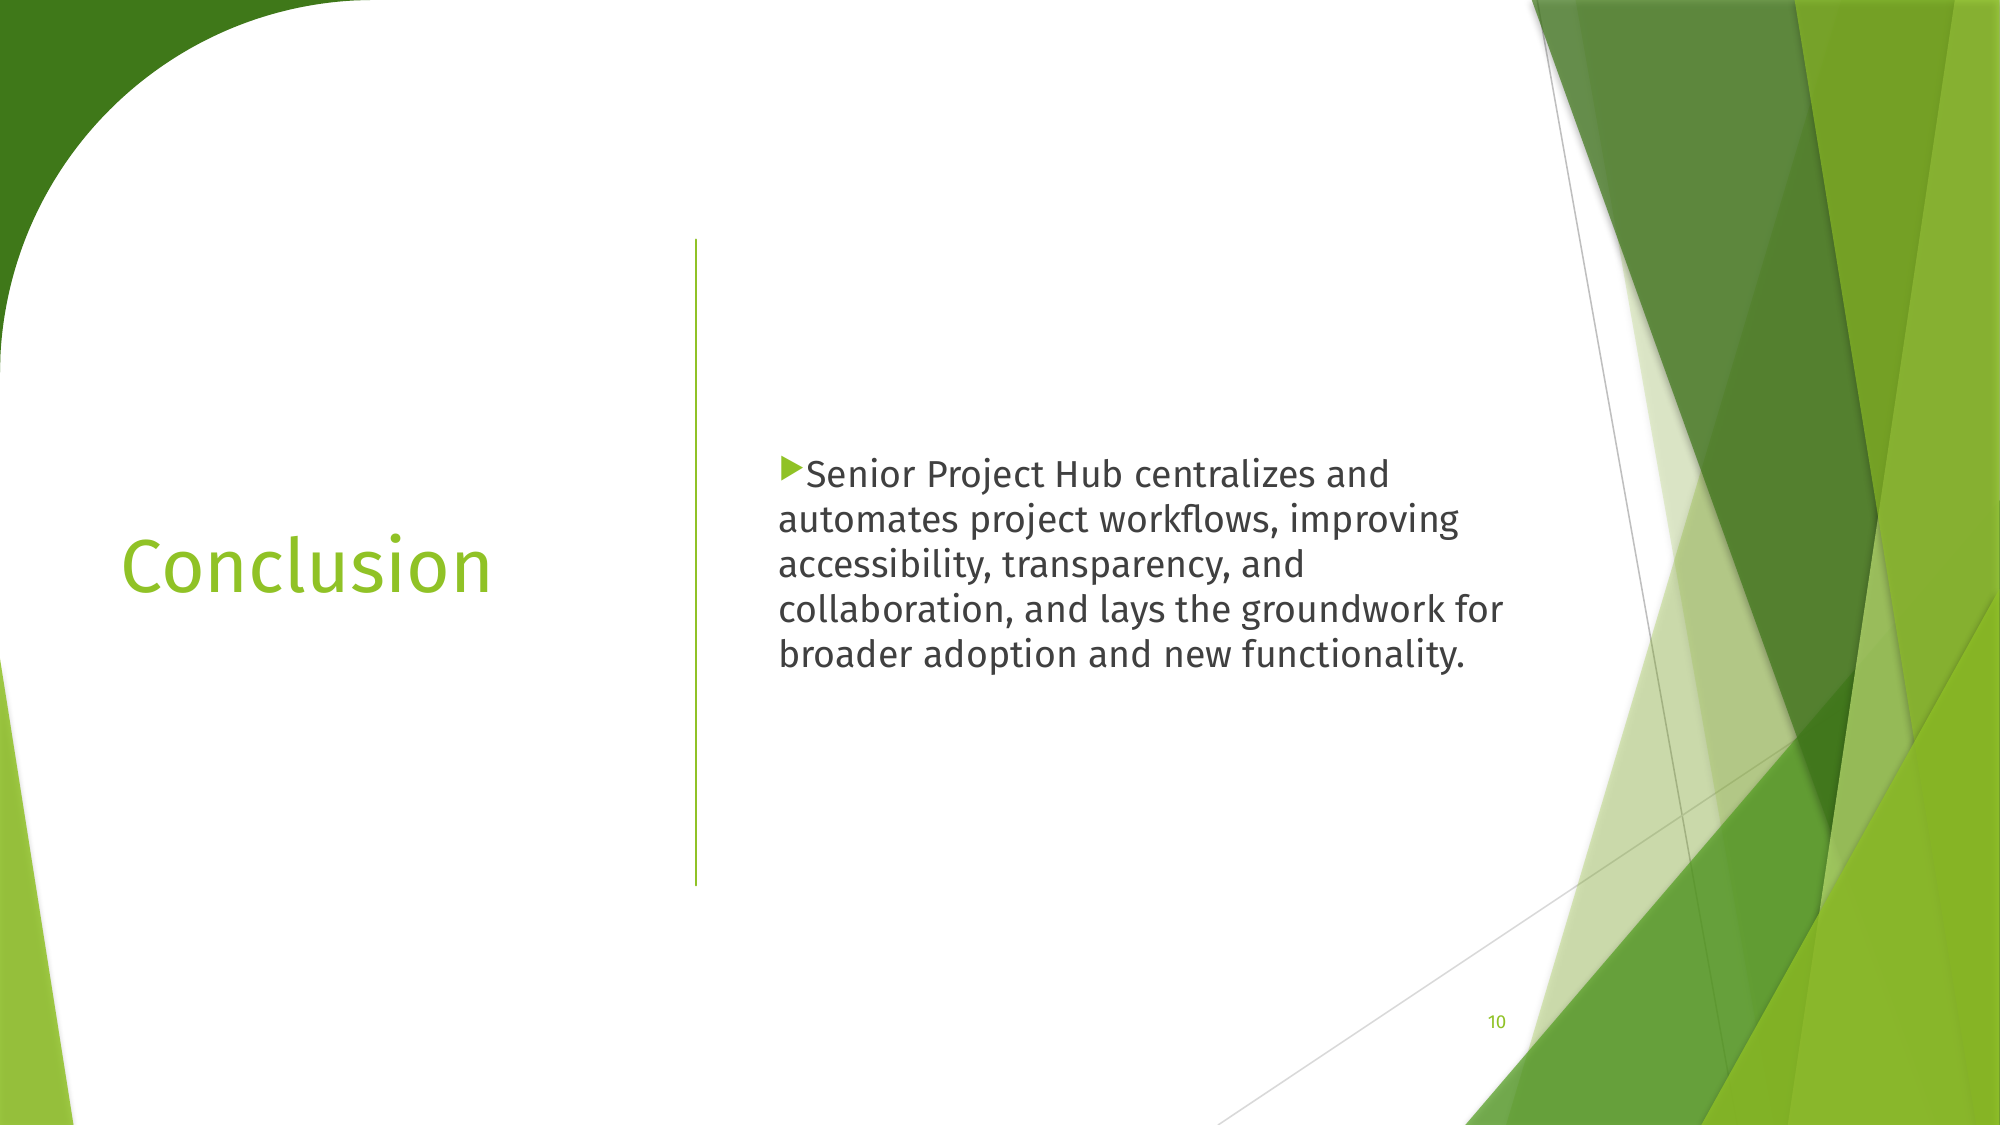

# Conclusion
Senior Project Hub centralizes and automates project workflows, improving accessibility, transparency, and collaboration, and lays the groundwork for broader adoption and new functionality.
10